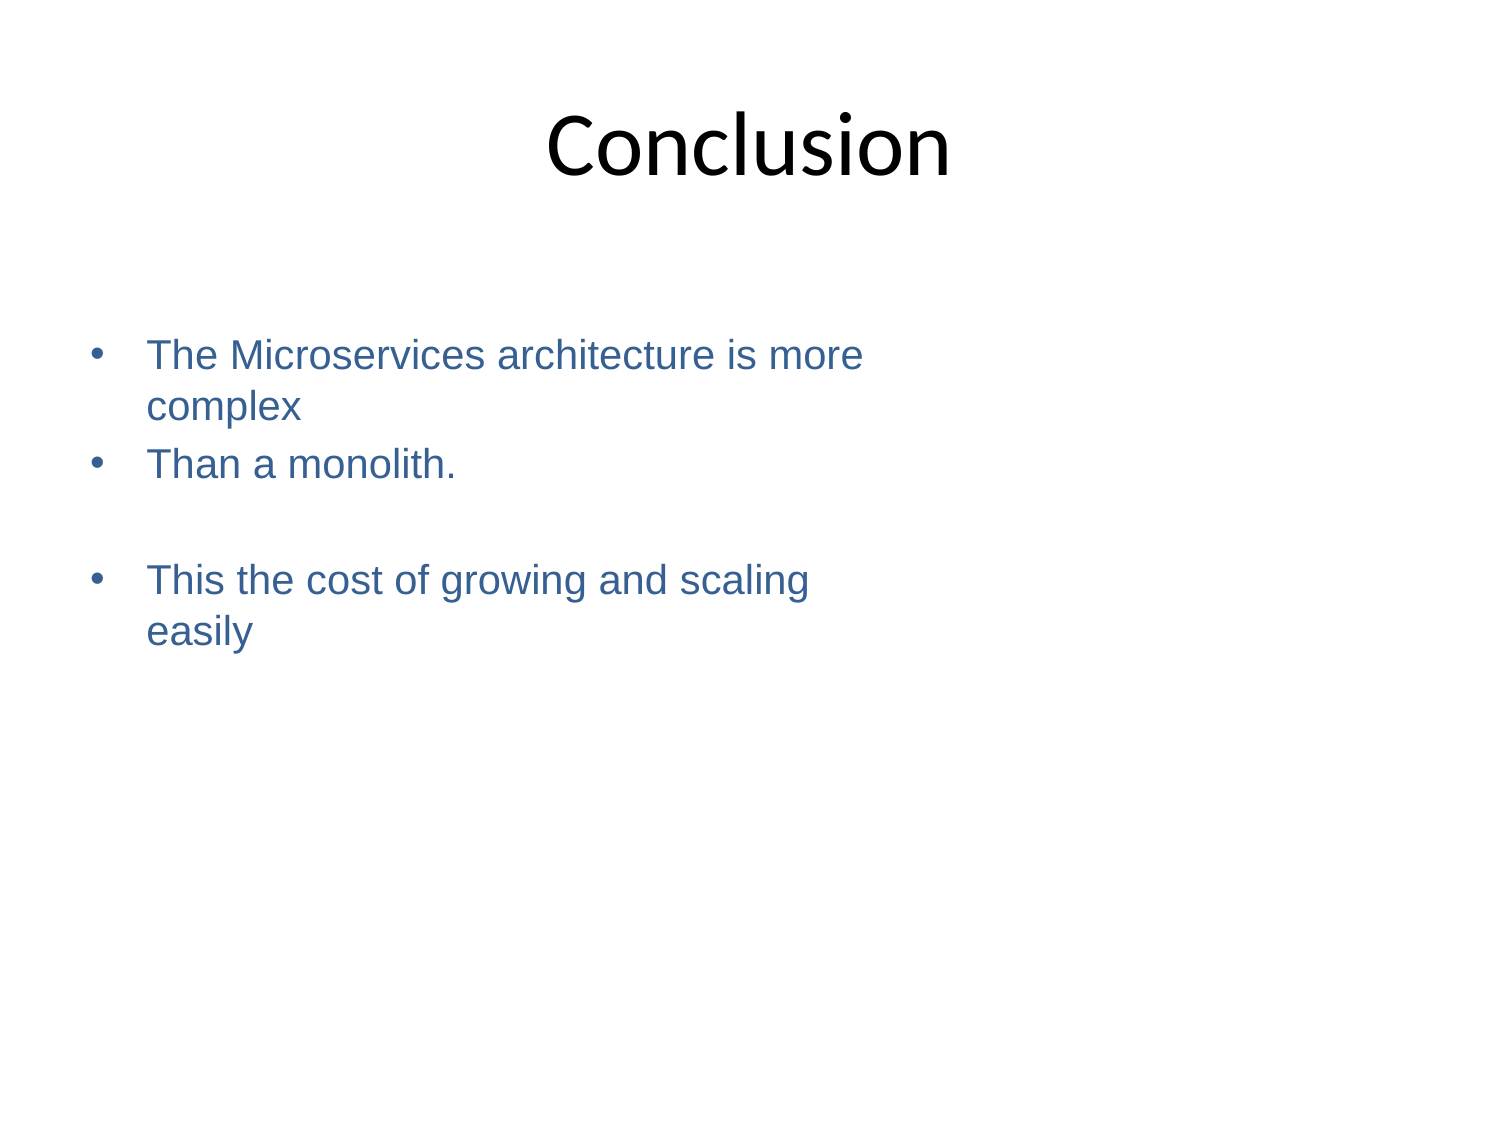

# Conclusion

The Microservices architecture is more complex
Than a monolith.

This the cost of growing and scaling easily